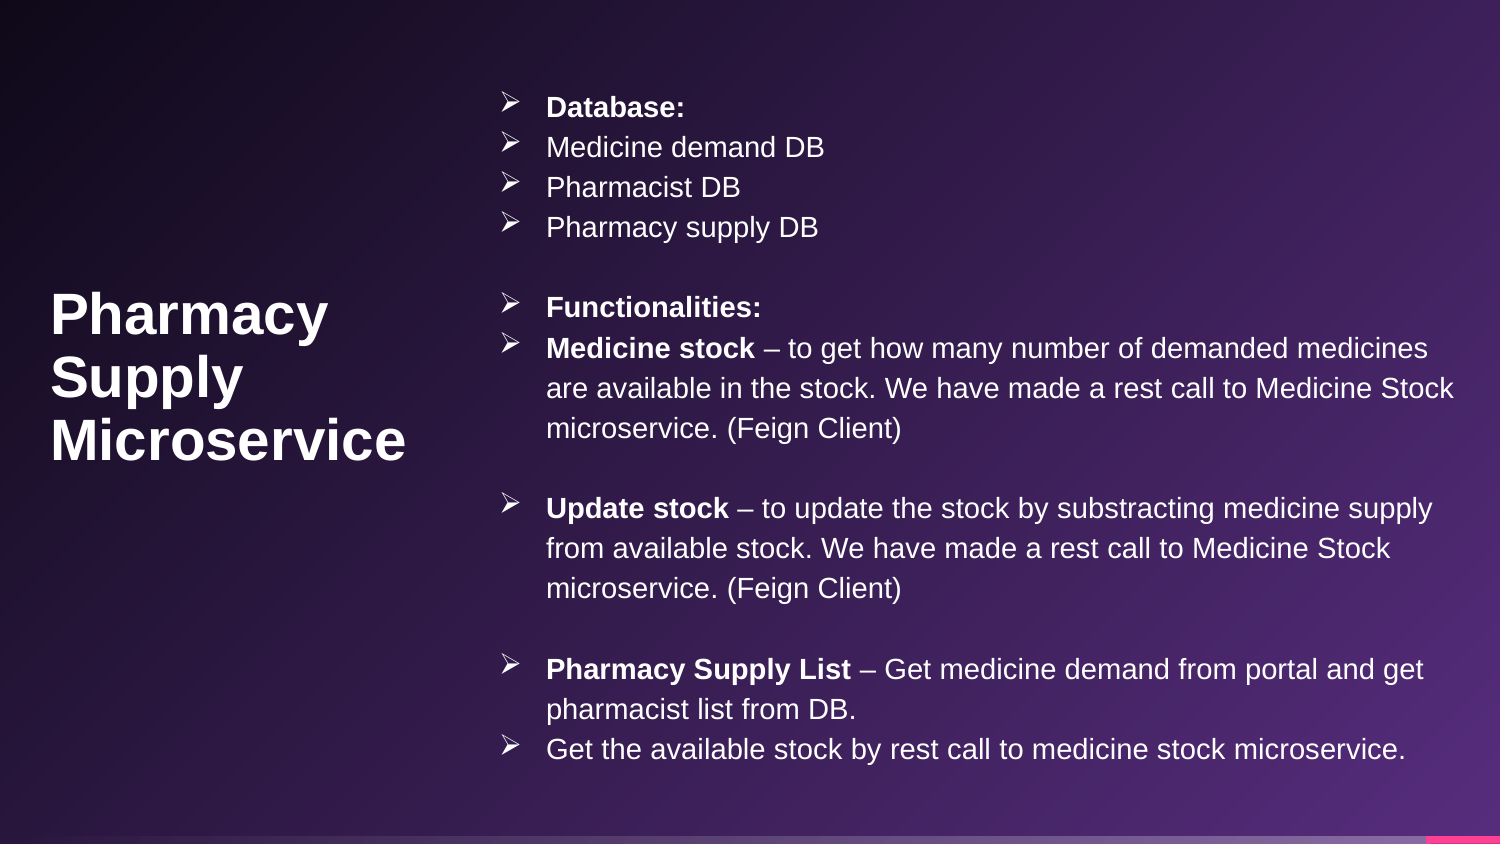

Database:
Medicine demand DB
Pharmacist DB
Pharmacy supply DB

Functionalities:
Medicine stock – to get how many number of demanded medicines are available in the stock. We have made a rest call to Medicine Stock microservice. (Feign Client)

Update stock – to update the stock by substracting medicine supply from available stock. We have made a rest call to Medicine Stock microservice. (Feign Client)

Pharmacy Supply List – Get medicine demand from portal and get pharmacist list from DB.
Get the available stock by rest call to medicine stock microservice.
# Pharmacy Supply Microservice